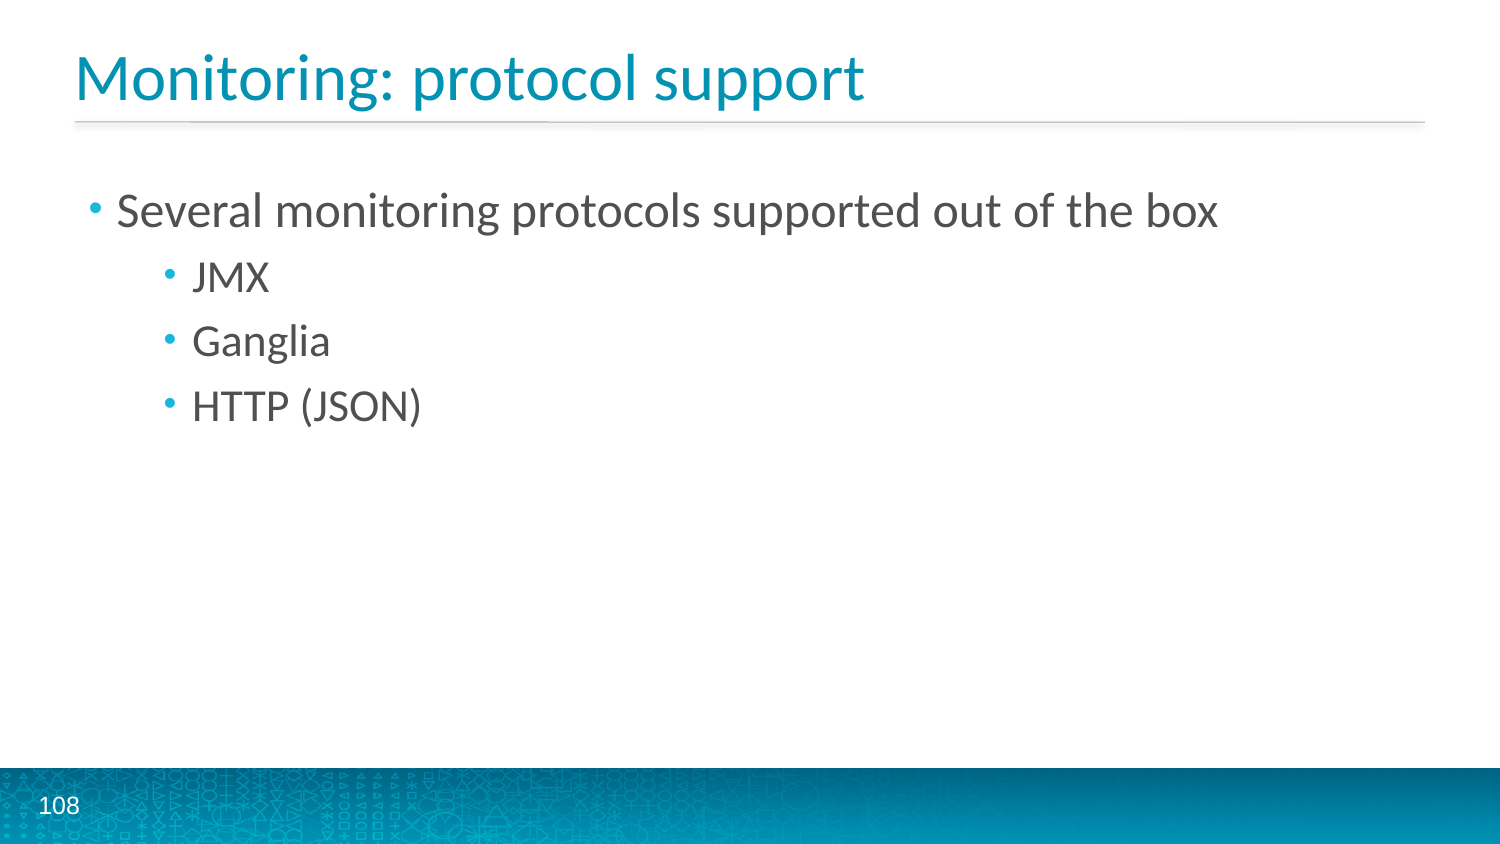

# Monitoring: protocol support
Several monitoring protocols supported out of the box
JMX
Ganglia
HTTP (JSON)
108